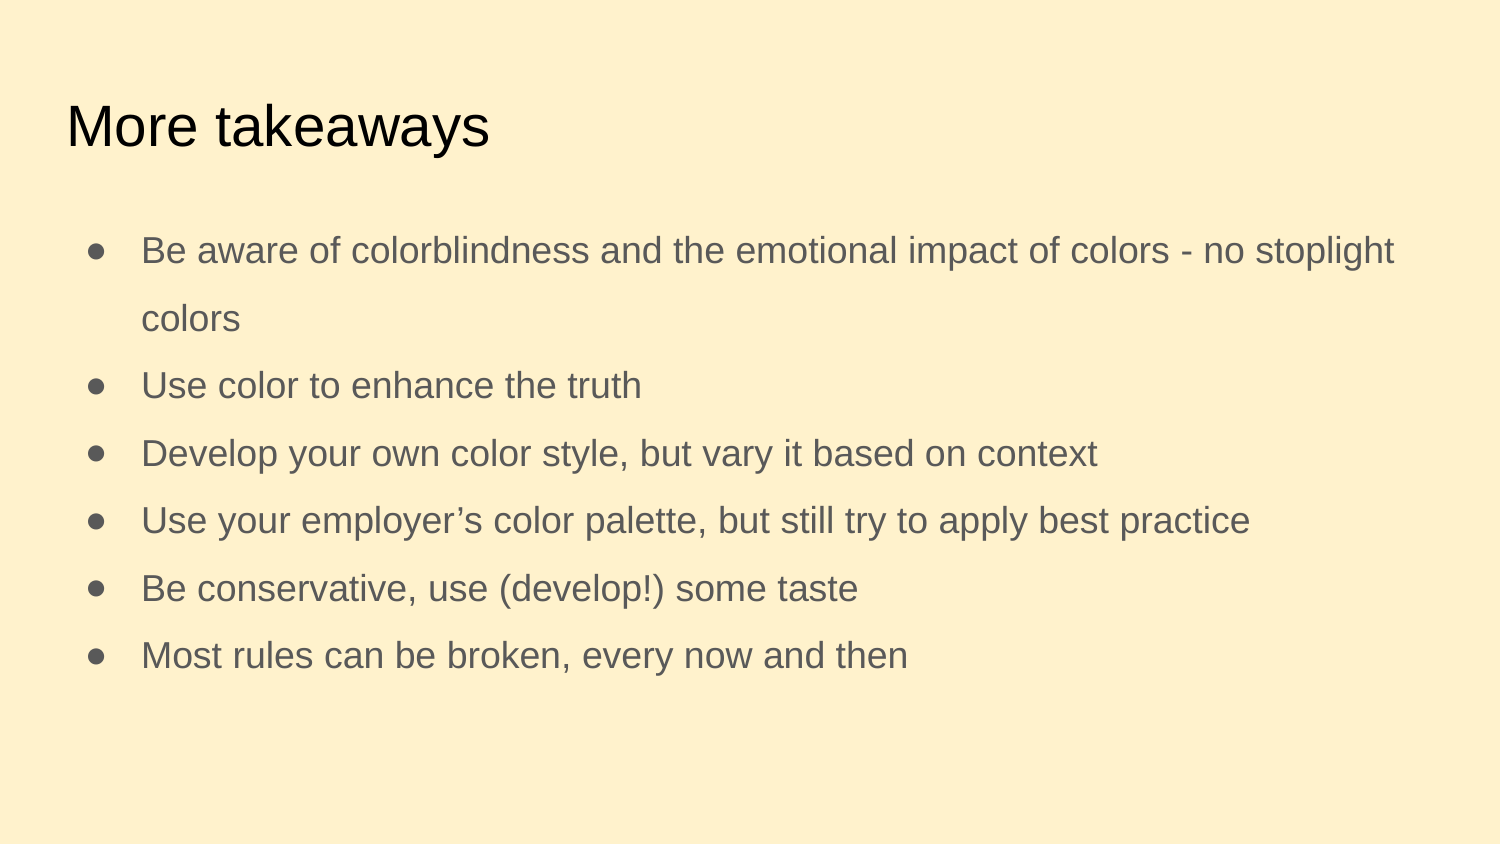

# More takeaways
Be aware of colorblindness and the emotional impact of colors - no stoplight colors
Use color to enhance the truth
Develop your own color style, but vary it based on context
Use your employer’s color palette, but still try to apply best practice
Be conservative, use (develop!) some taste
Most rules can be broken, every now and then